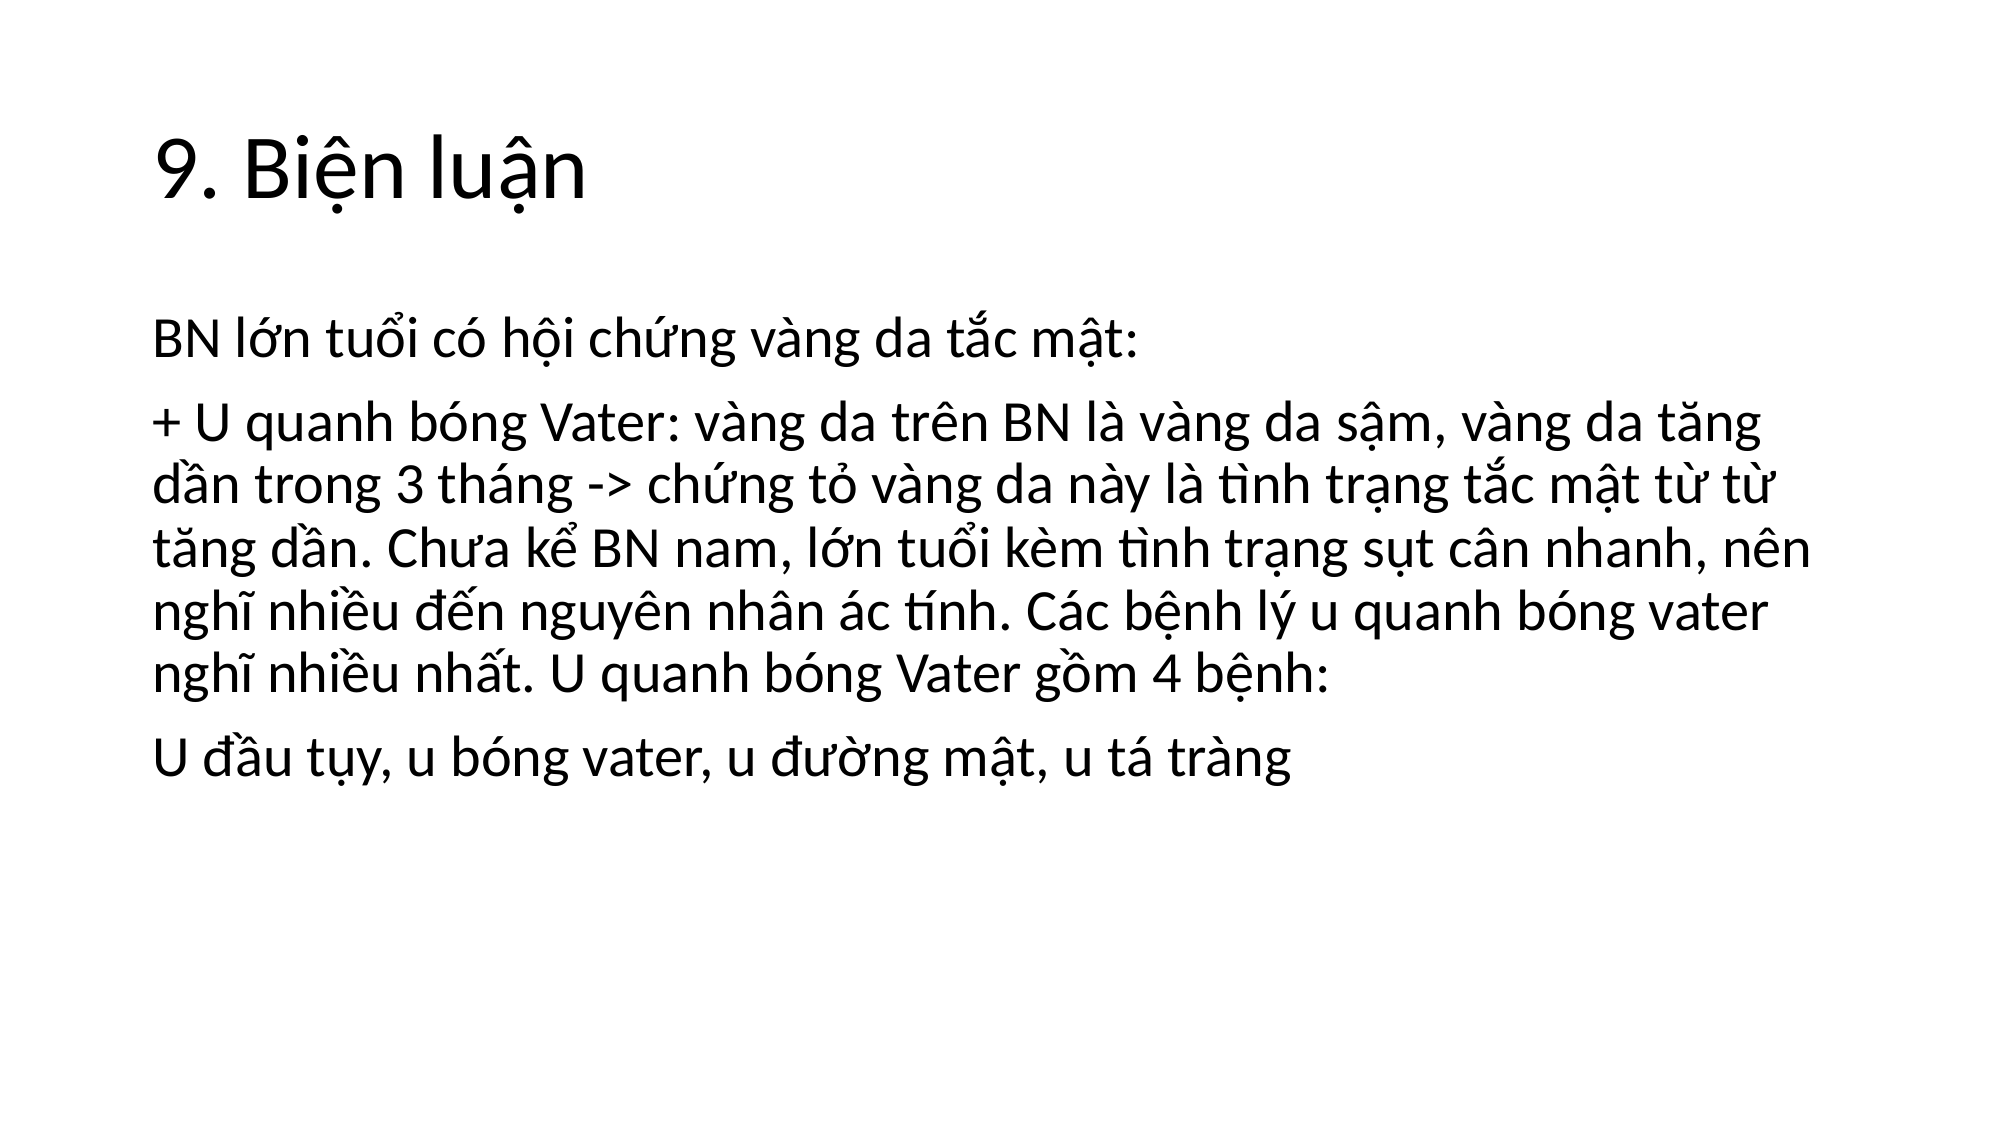

# 9. Biện luận
BN lớn tuổi có hội chứng vàng da tắc mật:
+ U quanh bóng Vater: vàng da trên BN là vàng da sậm, vàng da tăng dần trong 3 tháng -> chứng tỏ vàng da này là tình trạng tắc mật từ từ tăng dần. Chưa kể BN nam, lớn tuổi kèm tình trạng sụt cân nhanh, nên nghĩ nhiều đến nguyên nhân ác tính. Các bệnh lý u quanh bóng vater nghĩ nhiều nhất. U quanh bóng Vater gồm 4 bệnh:
U đầu tụy, u bóng vater, u đường mật, u tá tràng